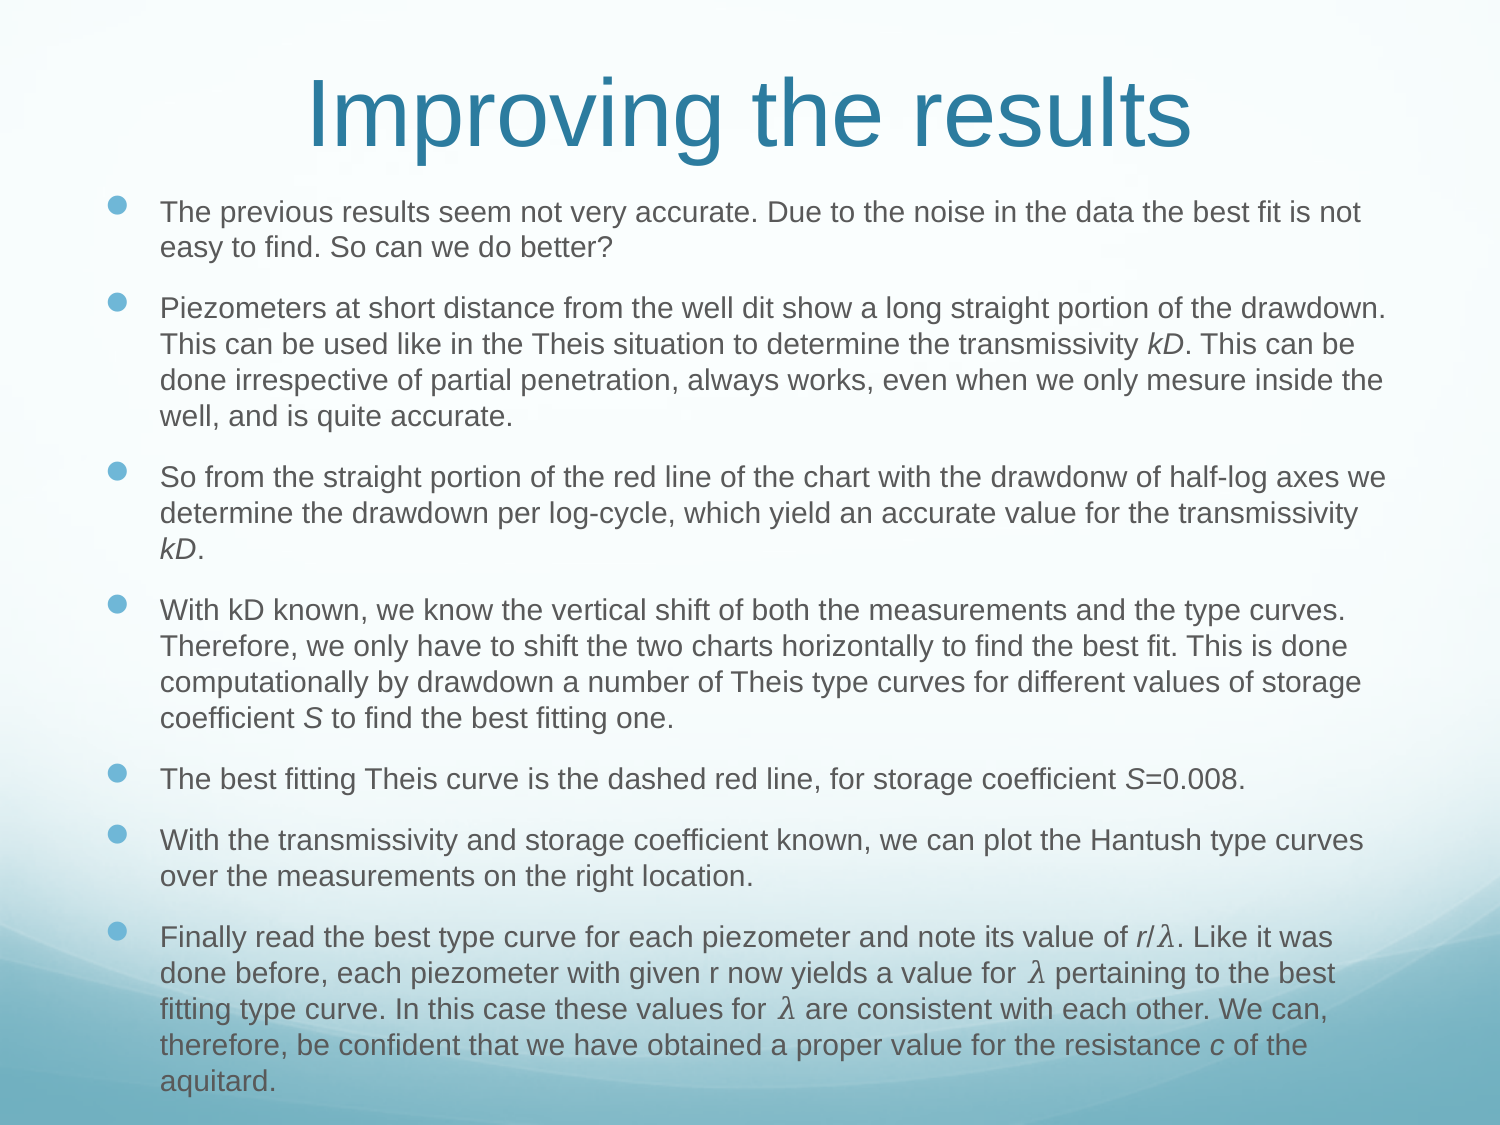

# Improving the results
The previous results seem not very accurate. Due to the noise in the data the best fit is not easy to find. So can we do better?
Piezometers at short distance from the well dit show a long straight portion of the drawdown. This can be used like in the Theis situation to determine the transmissivity kD. This can be done irrespective of partial penetration, always works, even when we only mesure inside the well, and is quite accurate.
So from the straight portion of the red line of the chart with the drawdonw of half-log axes we determine the drawdown per log-cycle, which yield an accurate value for the transmissivity kD.
With kD known, we know the vertical shift of both the measurements and the type curves. Therefore, we only have to shift the two charts horizontally to find the best fit. This is done computationally by drawdown a number of Theis type curves for different values of storage coefficient S to find the best fitting one.
The best fitting Theis curve is the dashed red line, for storage coefficient S=0.008.
With the transmissivity and storage coefficient known, we can plot the Hantush type curves over the measurements on the right location.
Finally read the best type curve for each piezometer and note its value of r/𝜆. Like it was done before, each piezometer with given r now yields a value for 𝜆 pertaining to the best fitting type curve. In this case these values for 𝜆 are consistent with each other. We can, therefore, be confident that we have obtained a proper value for the resistance c of the aquitard.